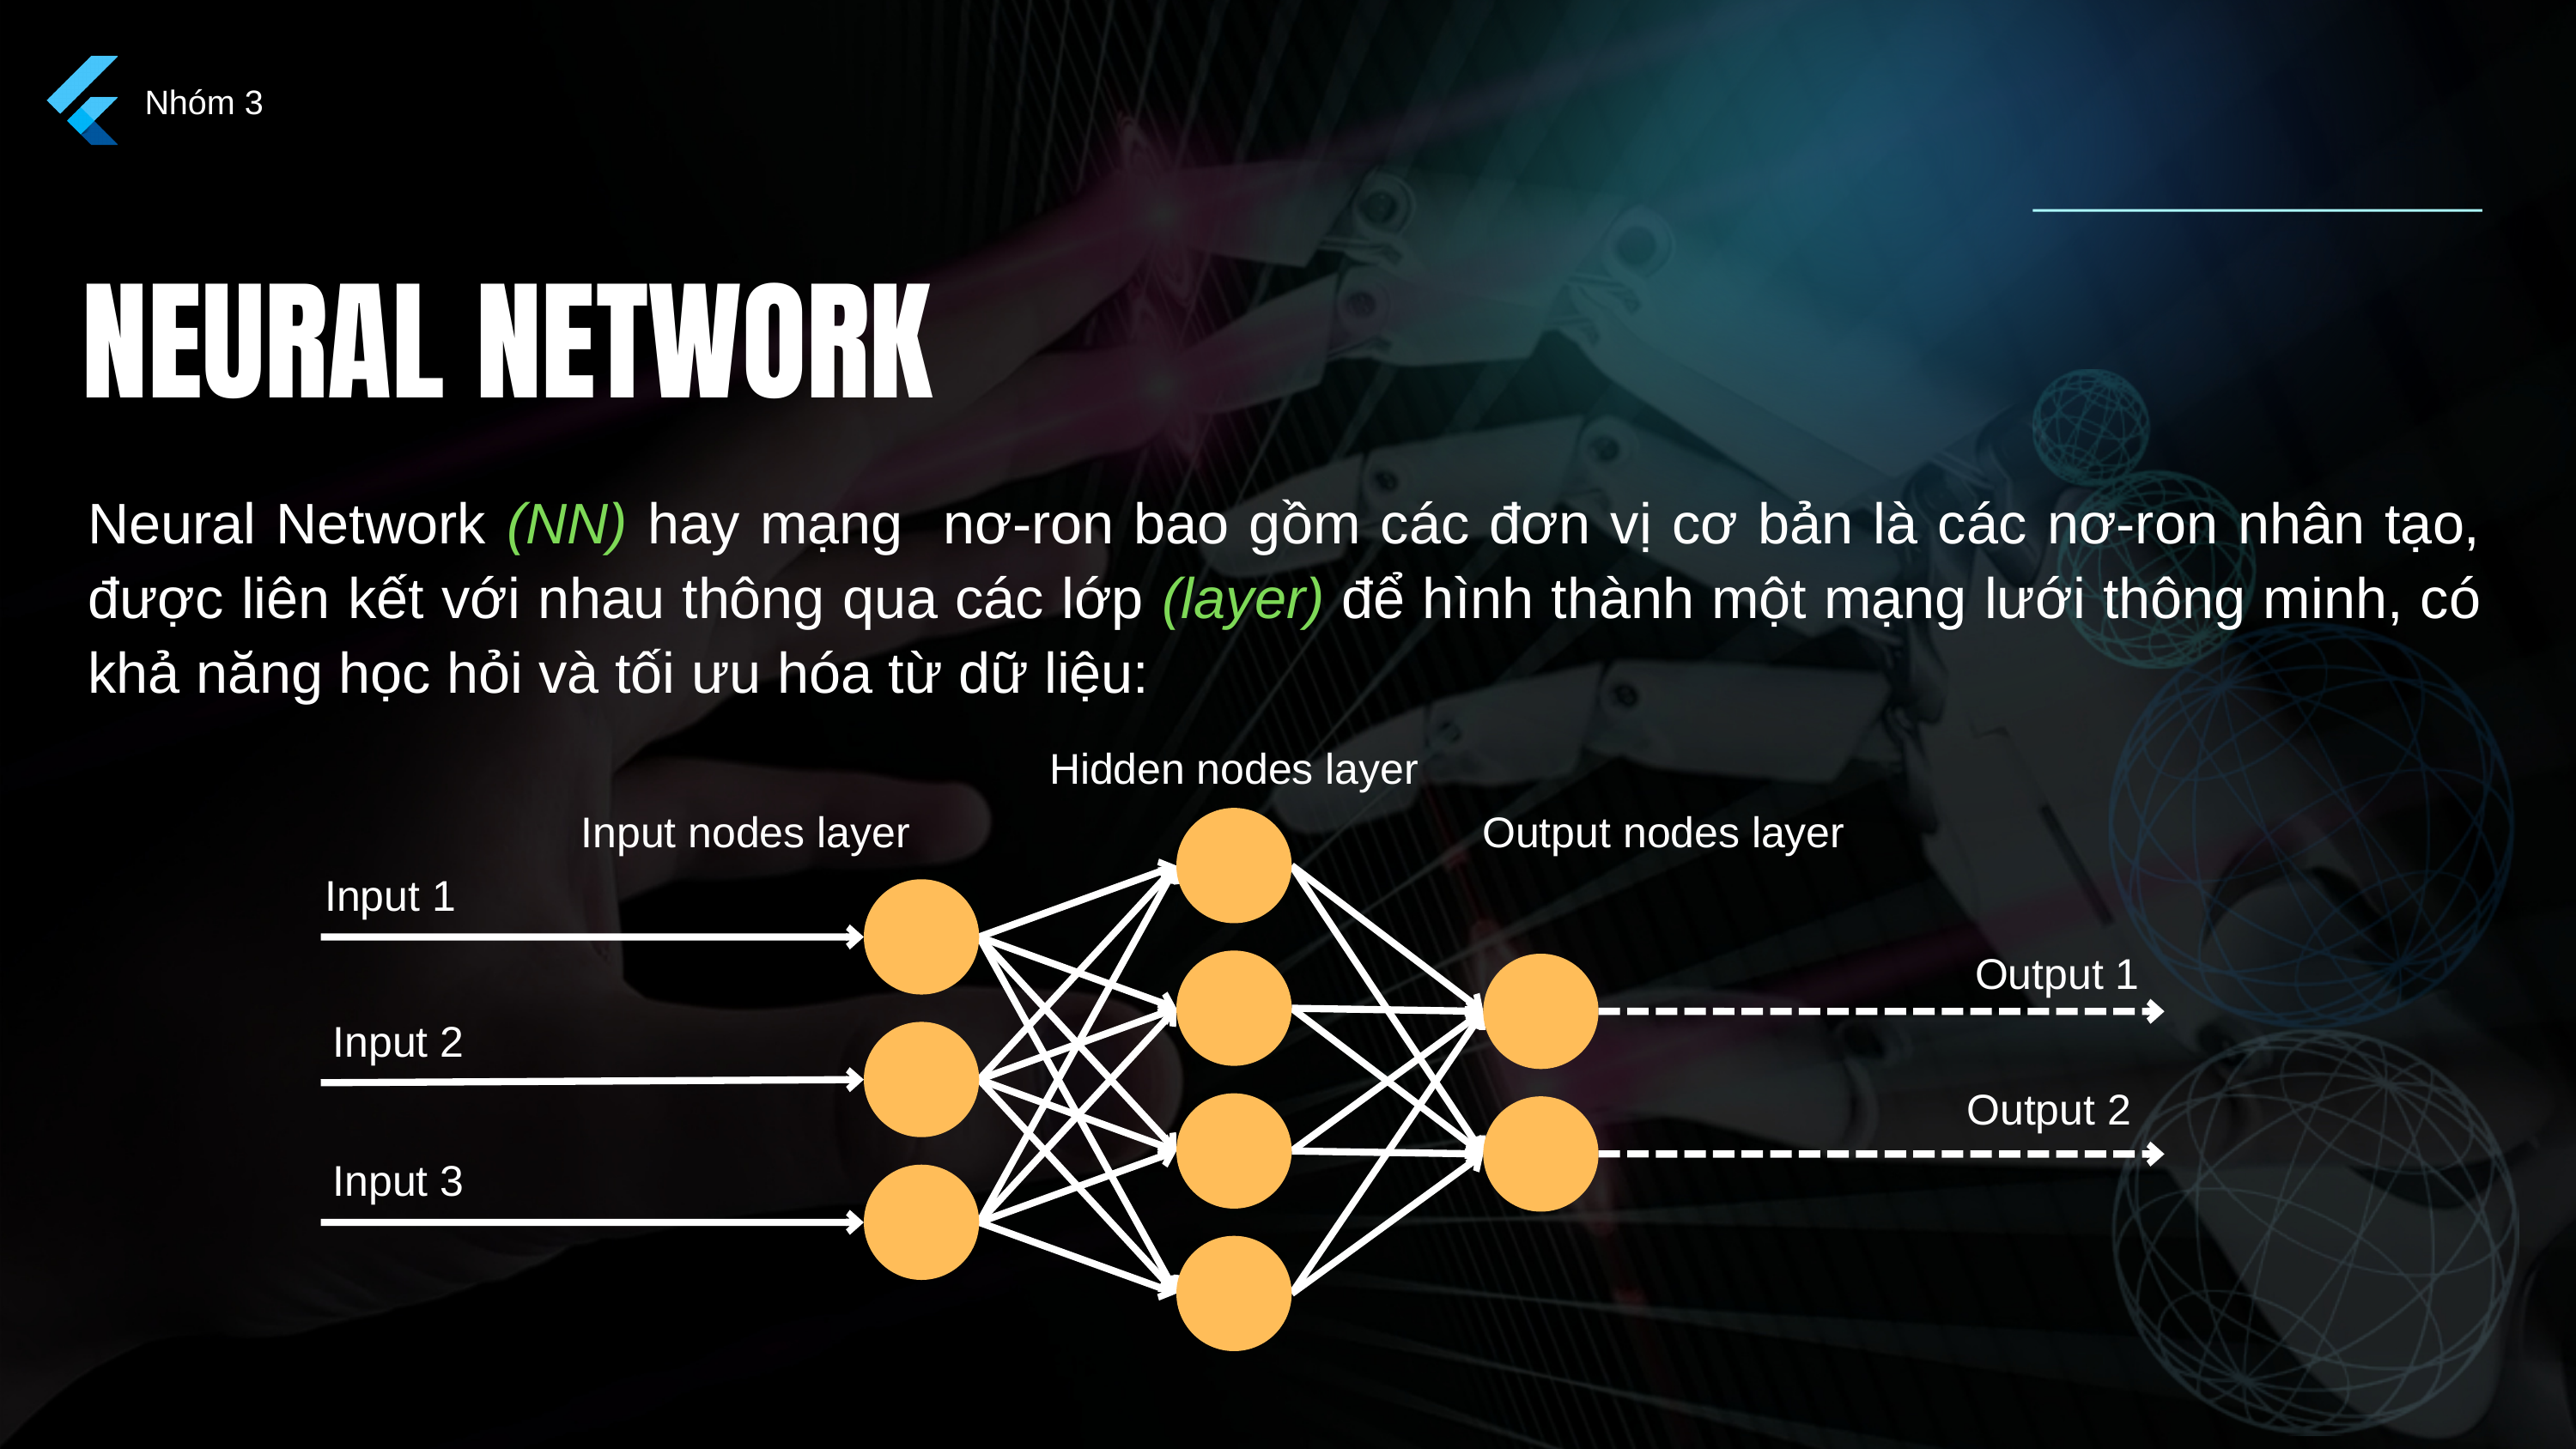

Nhóm 3

NEURAL NETWORK

Neural Network (NN) hay mạng  nơ-ron bao gồm các đơn vị cơ bản là các nơ-ron nhân tạo, được liên kết với nhau thông qua các lớp (layer) để hình thành một mạng lưới thông minh, có khả năng học hỏi và tối ưu hóa từ dữ liệu:
Hidden nodes layer

Input nodes layer

Output nodes layer

Input 1

Input 2

Input 3

Output 1

Output 2